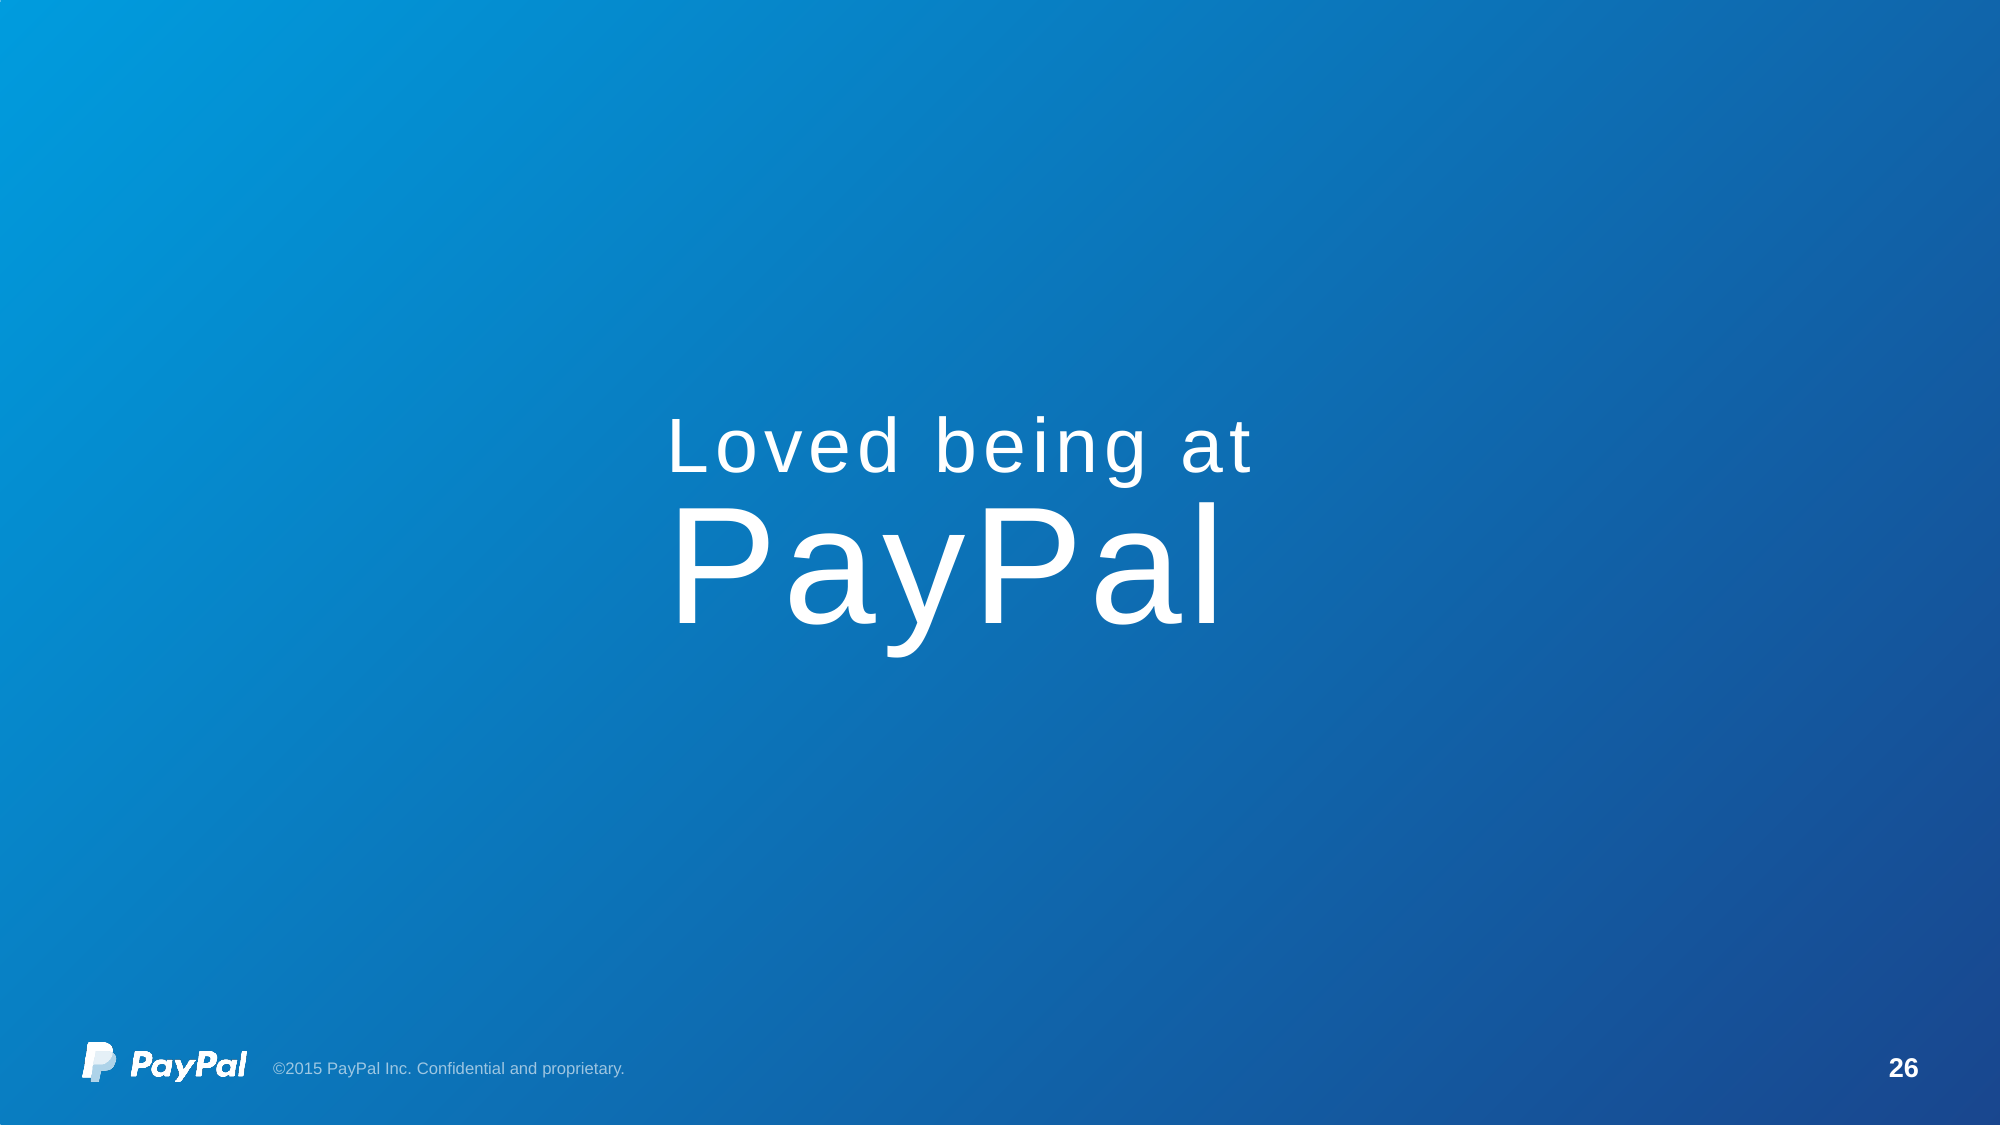

# Loved being at PayPal
©2015 PayPal Inc. Confidential and proprietary.
26